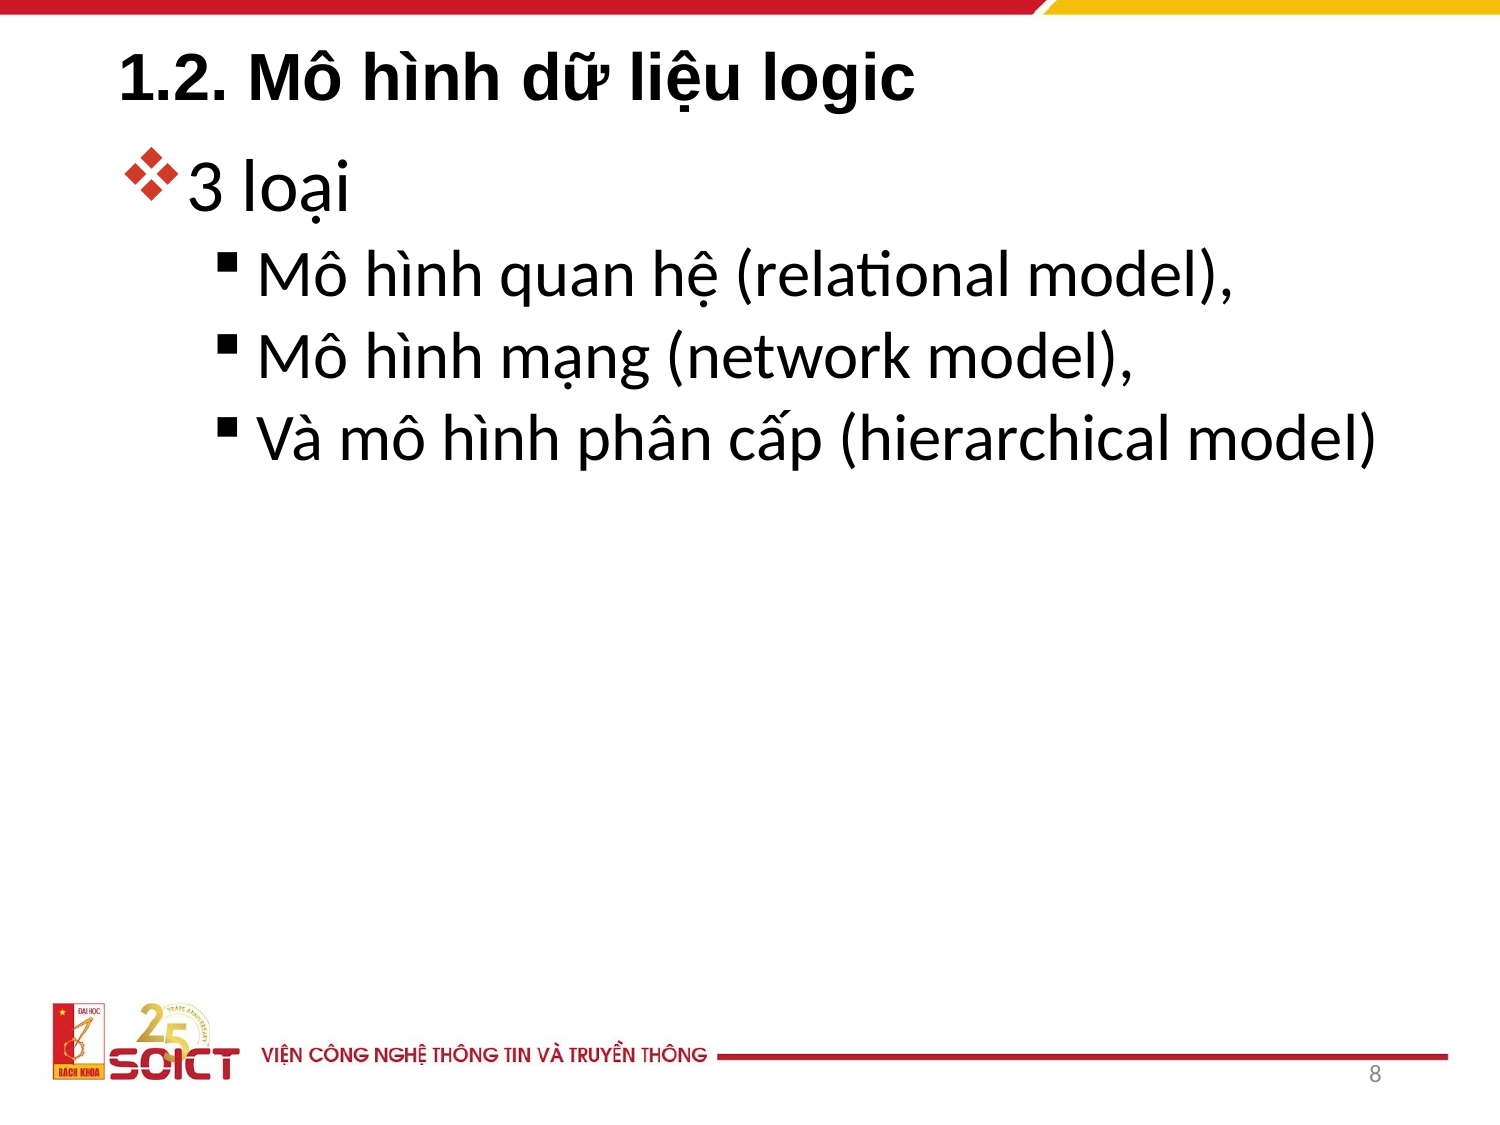

# 1.2. Mô hình dữ liệu logic
3 loại
Mô hình quan hệ (relational model),
Mô hình mạng (network model),
Và mô hình phân cấp (hierarchical model)
8